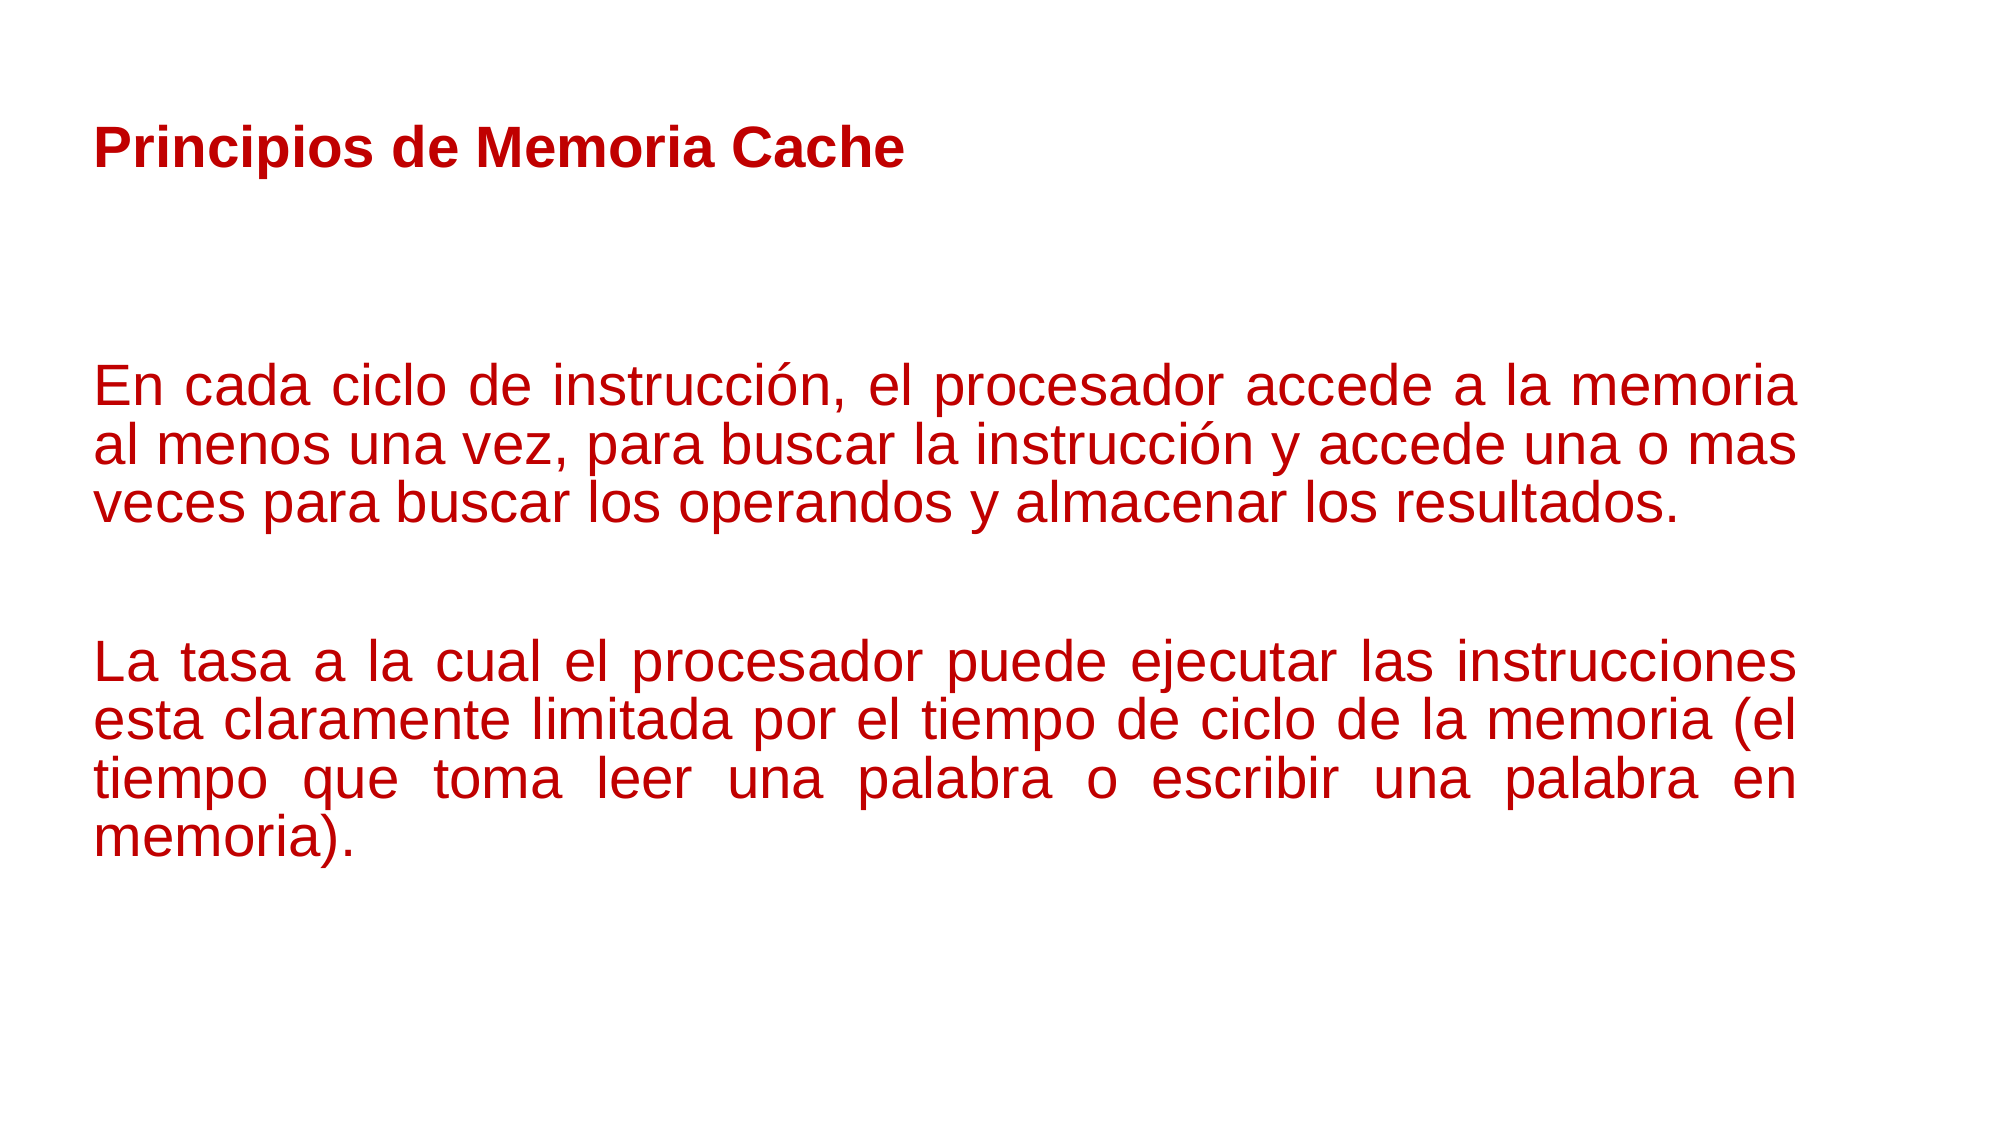

Principios de Memoria Cache

En cada ciclo de instrucción, el procesador accede a la memoria al menos una vez, para buscar la instrucción y accede una o mas veces para buscar los operandos y almacenar los resultados.

La tasa a la cual el procesador puede ejecutar las instrucciones esta claramente limitada por el tiempo de ciclo de la memoria (el tiempo que toma leer una palabra o escribir una palabra en memoria).